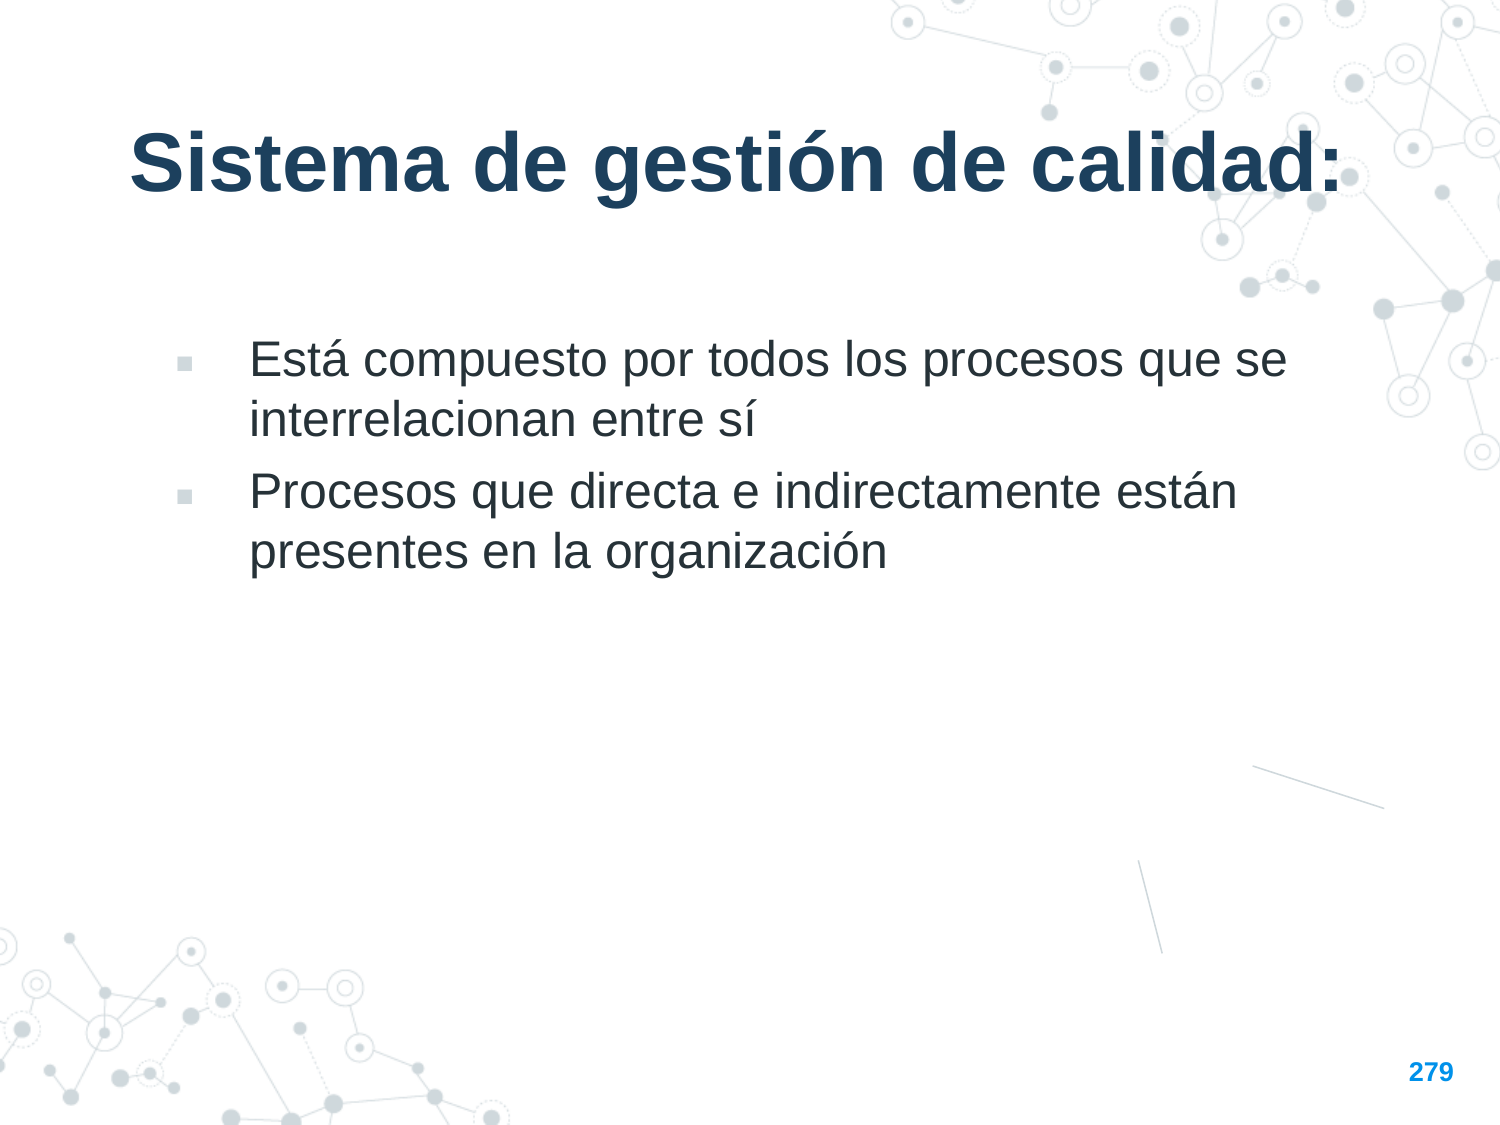

Sistema de gestión de calidad:
Está compuesto por todos los procesos que se interrelacionan entre sí
Procesos que directa e indirectamente están presentes en la organización

279